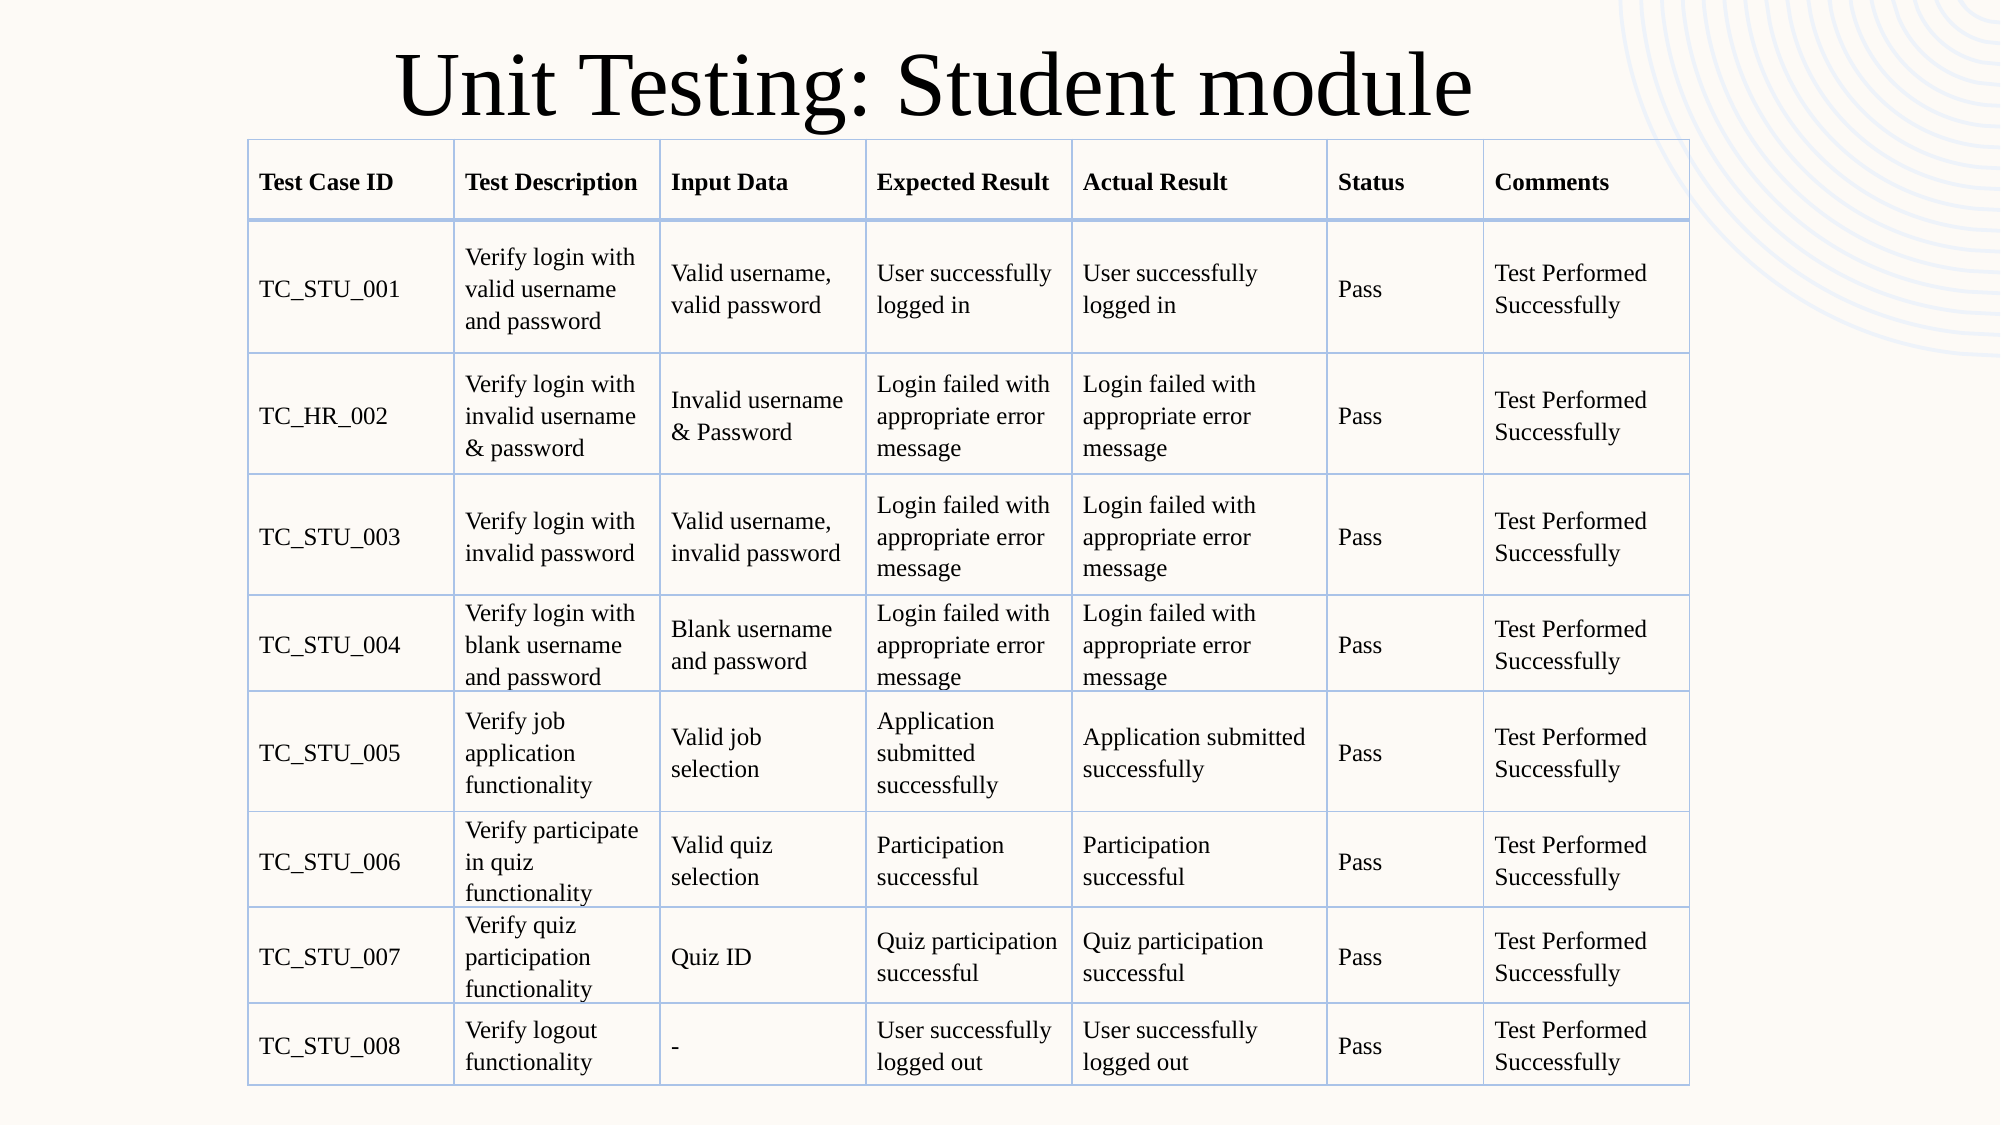

# Unit Testing: Student module
| Test Case ID | Test Description | Input Data | Expected Result | Actual Result | Status | Comments |
| --- | --- | --- | --- | --- | --- | --- |
| TC\_STU\_001 | Verify login with valid username and password | Valid username, valid password | User successfully logged in | User successfully logged in | Pass | Test Performed Successfully |
| TC\_HR\_002 | Verify login with invalid username & password | Invalid username & Password | Login failed with appropriate error message | Login failed with appropriate error message | Pass | Test Performed Successfully |
| TC\_STU\_003 | Verify login with invalid password | Valid username, invalid password | Login failed with appropriate error message | Login failed with appropriate error message | Pass | Test Performed Successfully |
| TC\_STU\_004 | Verify login with blank username and password | Blank username and password | Login failed with appropriate error message | Login failed with appropriate error message | Pass | Test Performed Successfully |
| TC\_STU\_005 | Verify job application functionality | Valid job selection | Application submitted successfully | Application submitted successfully | Pass | Test Performed Successfully |
| TC\_STU\_006 | Verify participate in quiz functionality | Valid quiz selection | Participation successful | Participation successful | Pass | Test Performed Successfully |
| TC\_STU\_007 | Verify quiz participation functionality | Quiz ID | Quiz participation successful | Quiz participation successful | Pass | Test Performed Successfully |
| TC\_STU\_008 | Verify logout functionality | - | User successfully logged out | User successfully logged out | Pass | Test Performed Successfully |